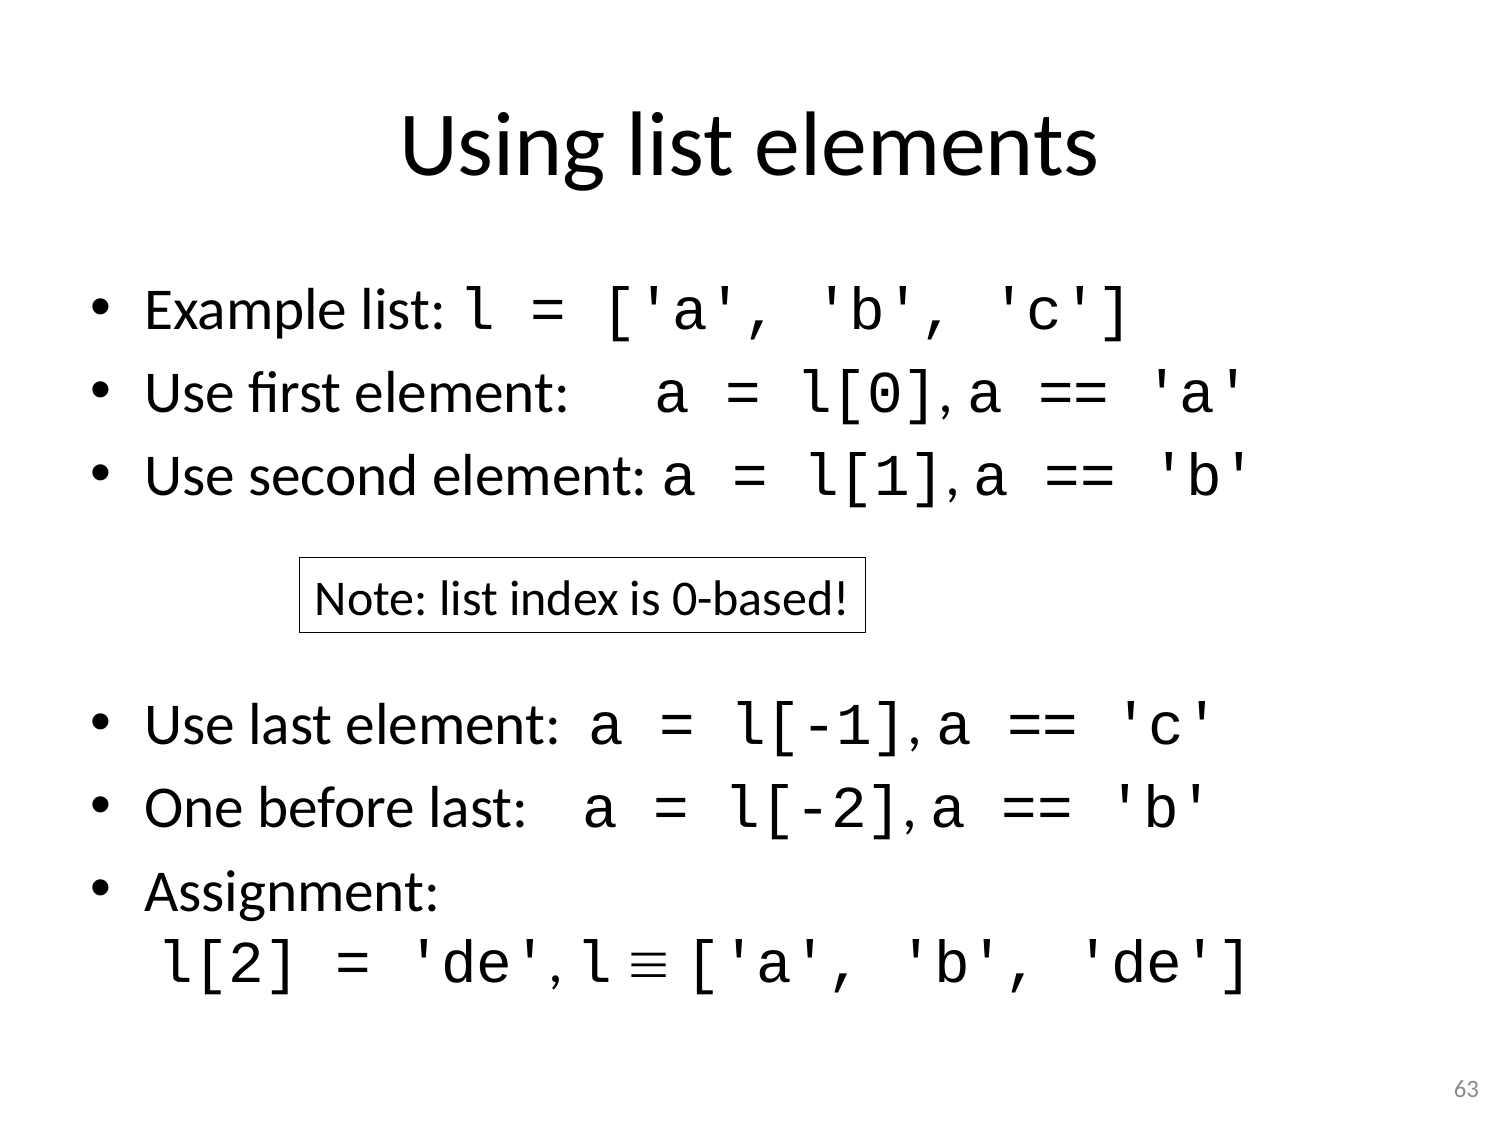

# Using list elements
Example list: l = ['a', 'b', 'c']
Use first element:   a = l[0], a == 'a'
Use second element: a = l[1], a == 'b'

Use last element:  a = l[-1], a == 'c'
One before last:    a = l[-2], a == 'b'
Assignment:
 l[2] = 'de', l ≡ ['a', 'b', 'de']
Note: list index is 0-based!
63